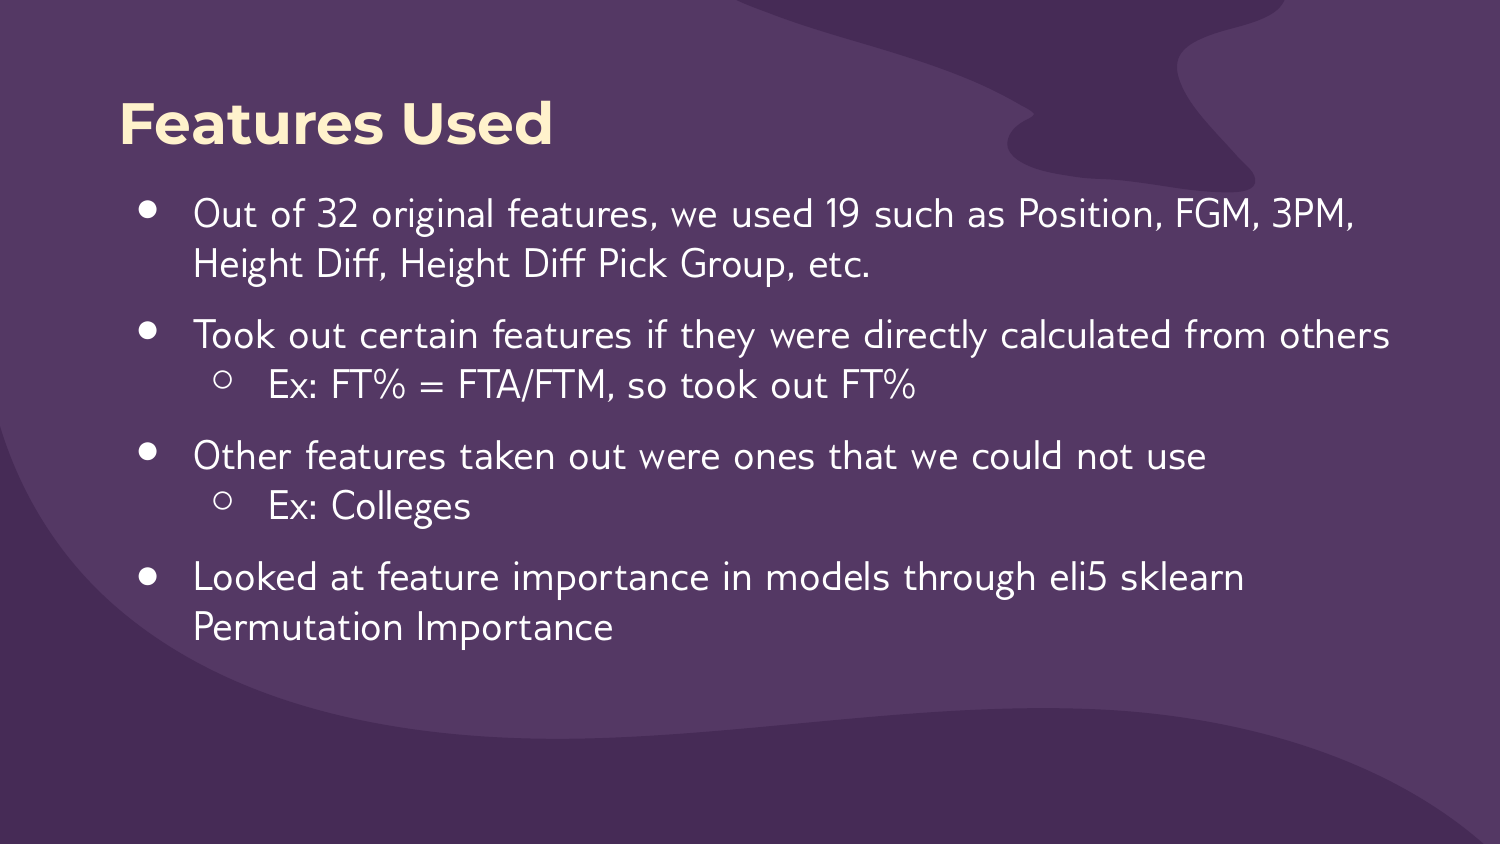

# Features Used
Out of 32 original features, we used 19 such as Position, FGM, 3PM, Height Diff, Height Diff Pick Group, etc.
Took out certain features if they were directly calculated from others
Ex: FT% = FTA/FTM, so took out FT%
Other features taken out were ones that we could not use
Ex: Colleges
Looked at feature importance in models through eli5 sklearn Permutation Importance